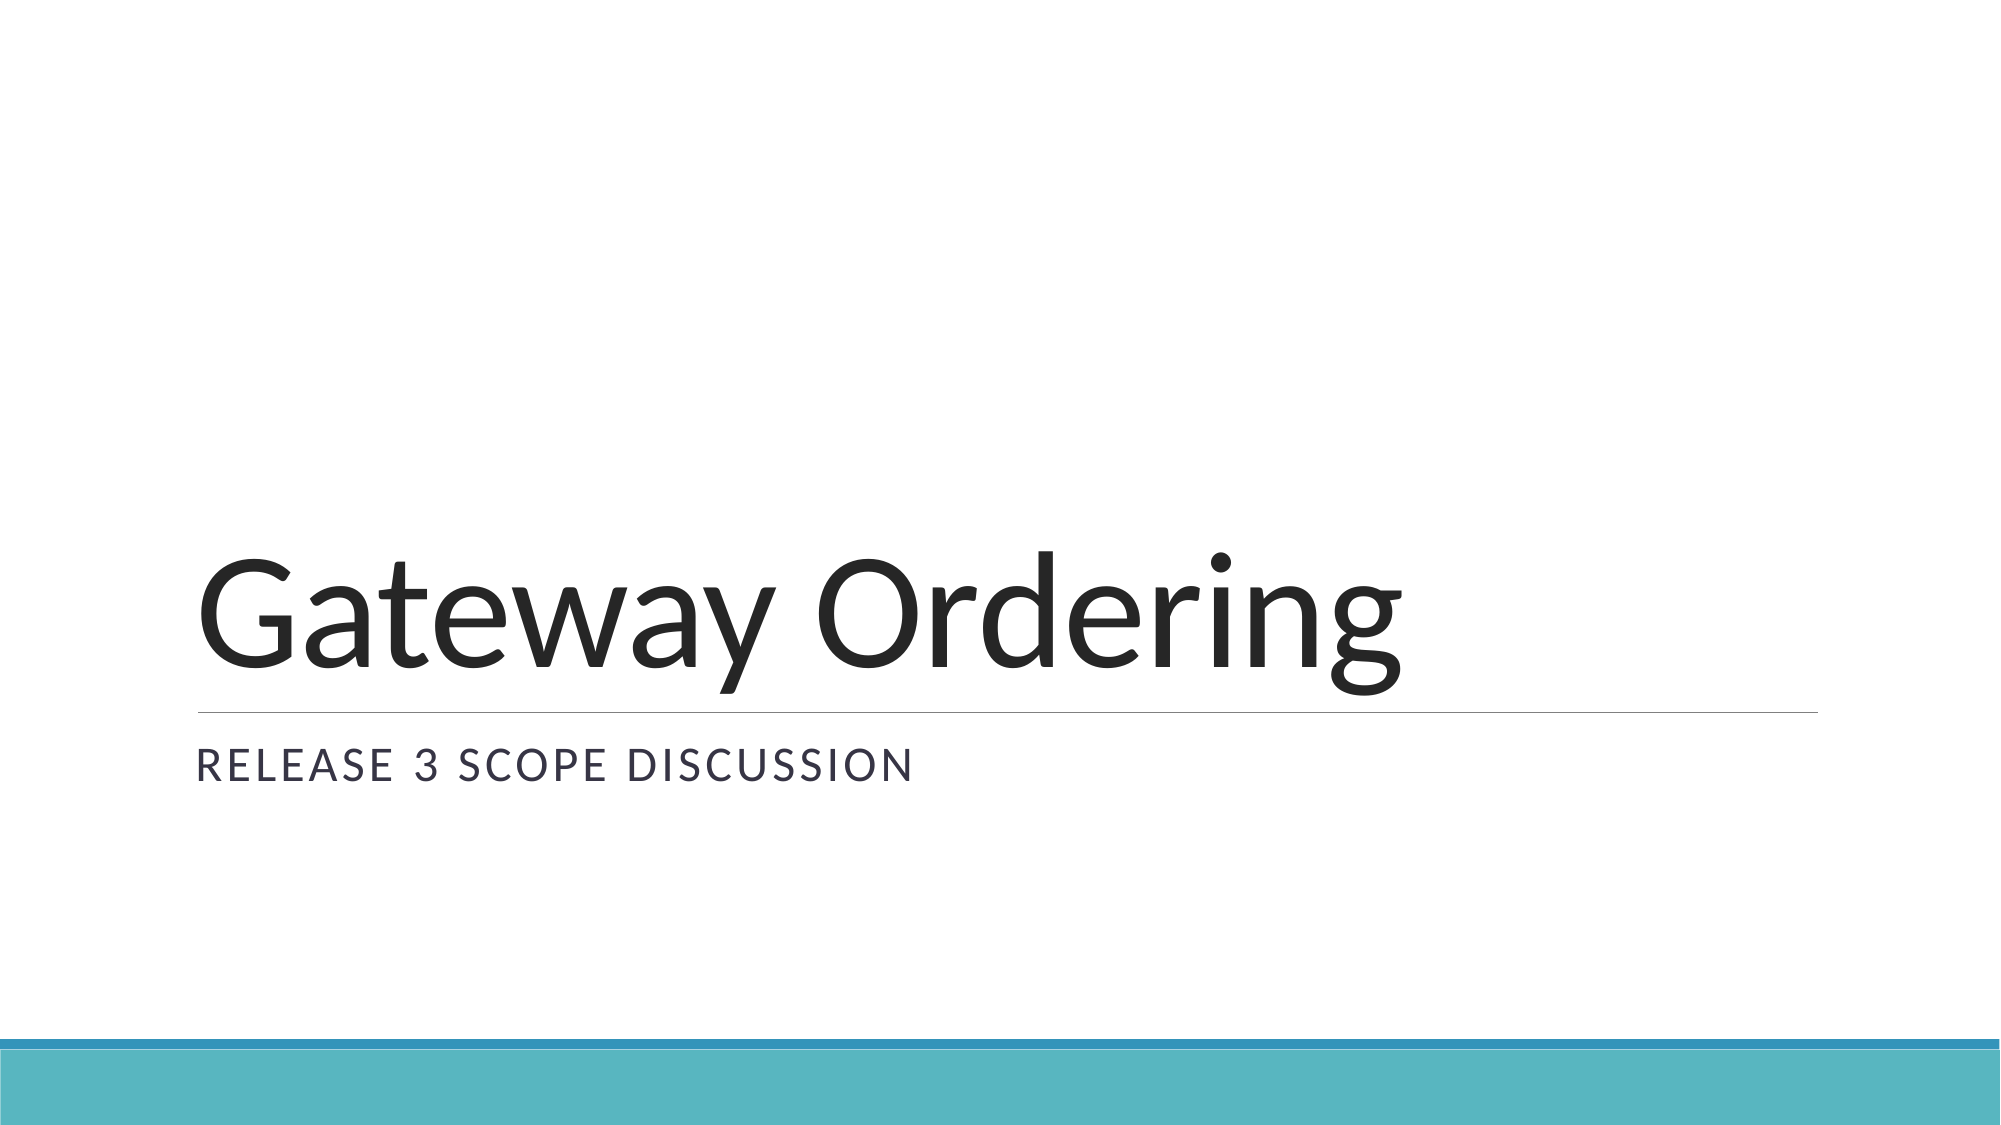

# Gateway Ordering
Release 3 Scope Discussion